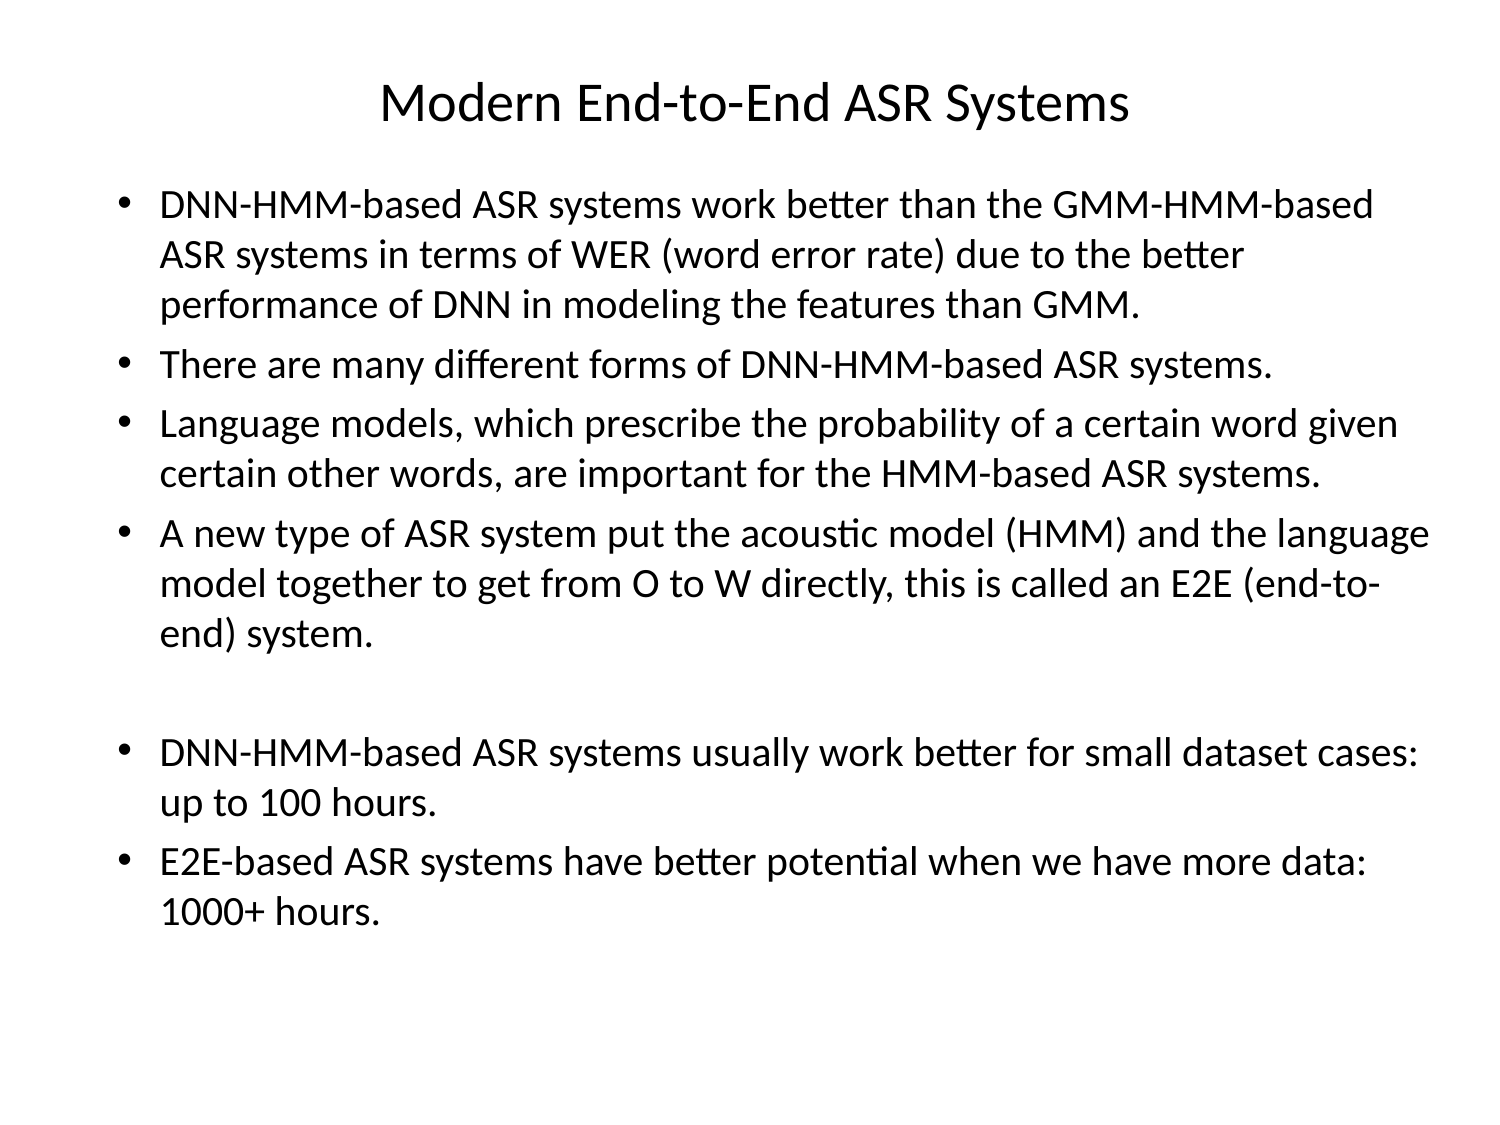

Modern End-to-End ASR Systems

DNN-HMM-based ASR systems work better than the GMM-HMM-based ASR systems in terms of WER (word error rate) due to the better performance of DNN in modeling the features than GMM.
There are many different forms of DNN-HMM-based ASR systems.
Language models, which prescribe the probability of a certain word given certain other words, are important for the HMM-based ASR systems.
A new type of ASR system put the acoustic model (HMM) and the language model together to get from O to W directly, this is called an E2E (end-to-end) system.

DNN-HMM-based ASR systems usually work better for small dataset cases: up to 100 hours.
E2E-based ASR systems have better potential when we have more data: 1000+ hours.